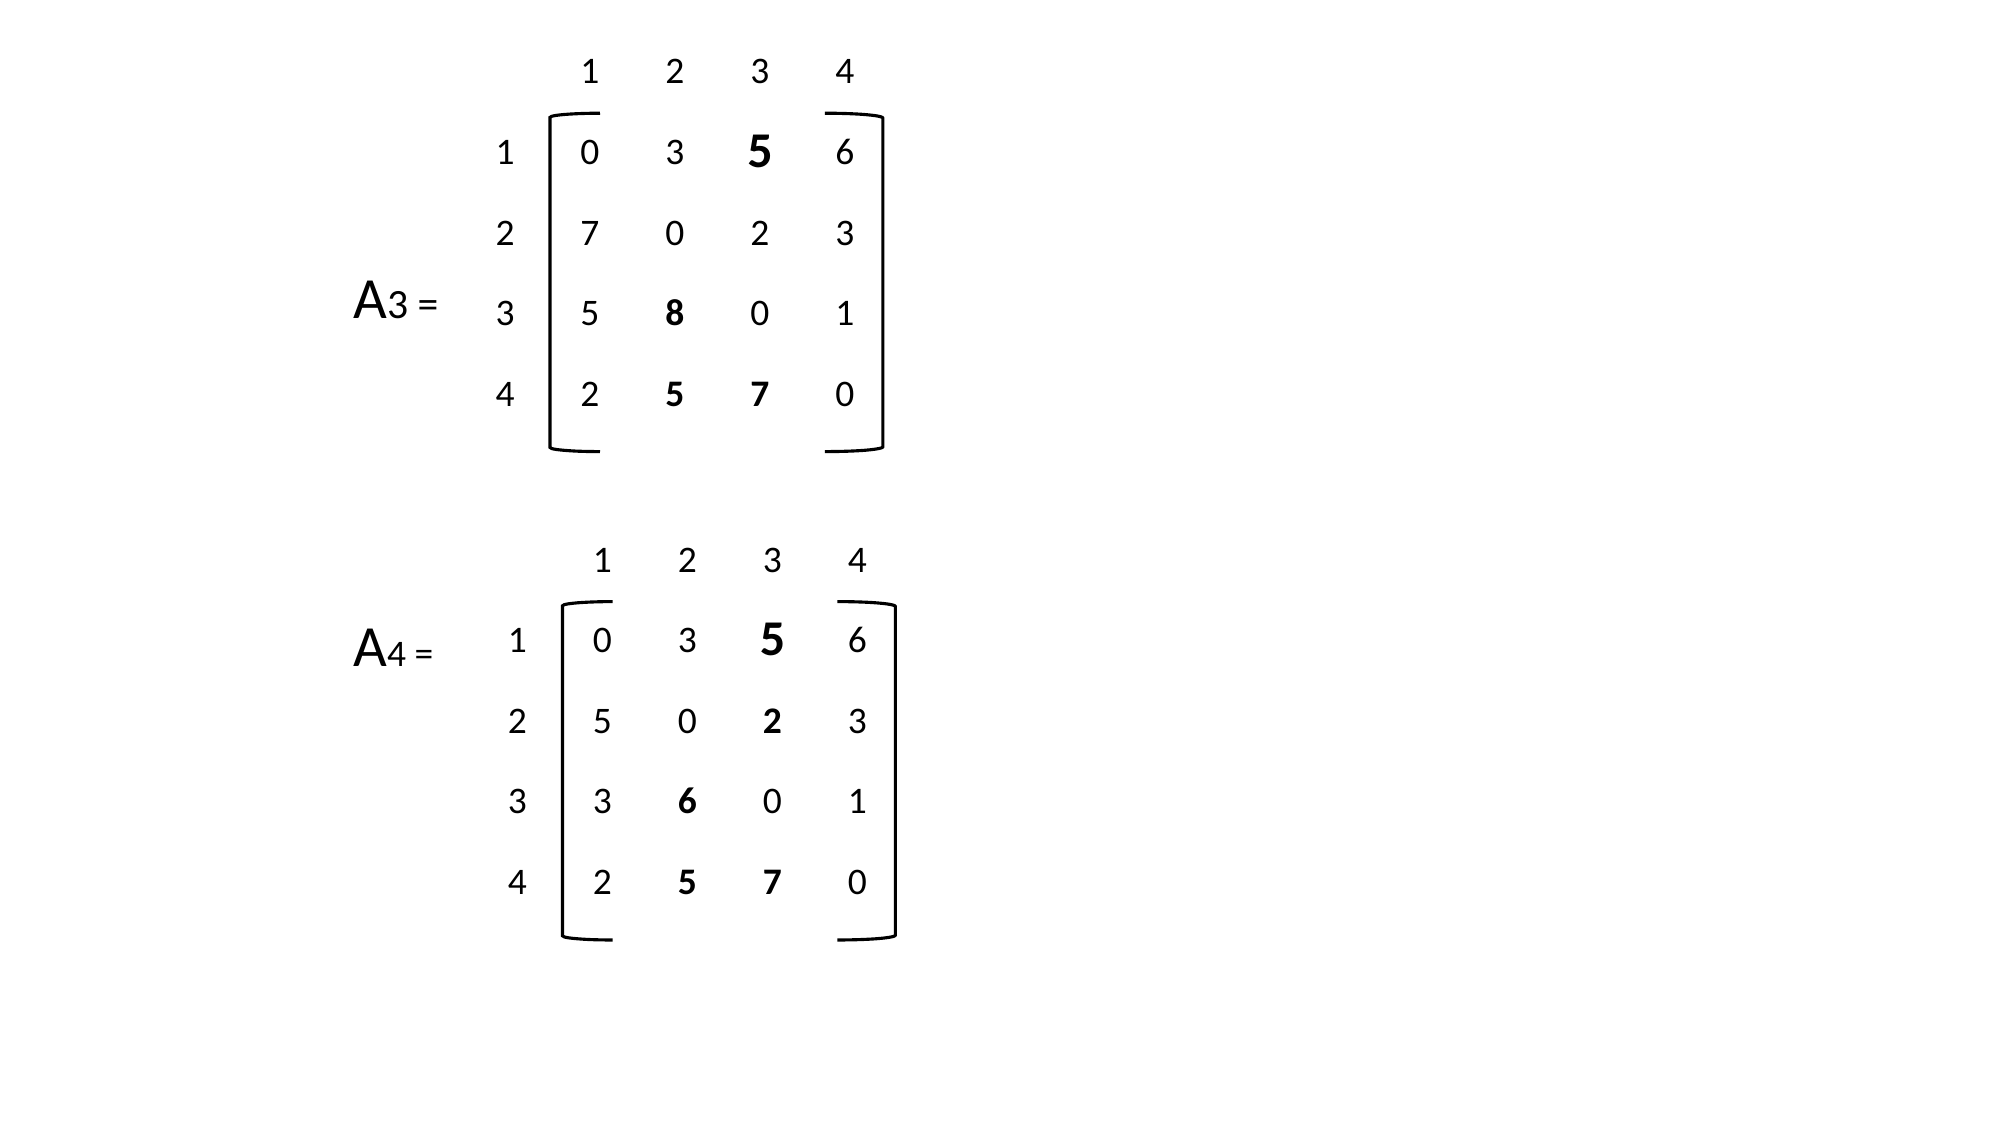

A3 =

 A4 =
|  | 1 | 2 | 3 | 4 |
| --- | --- | --- | --- | --- |
| 1 | 0 | 3 | 5 | 6 |
| 2 | 7 | 0 | 2 | 3 |
| 3 | 5 | 8 | 0 | 1 |
| 4 | 2 | 5 | 7 | 0 |

|  | 1 | 2 | 3 | 4 |
| --- | --- | --- | --- | --- |
| 1 | 0 | 3 | 5 | 6 |
| 2 | 5 | 0 | 2 | 3 |
| 3 | 3 | 6 | 0 | 1 |
| 4 | 2 | 5 | 7 | 0 |